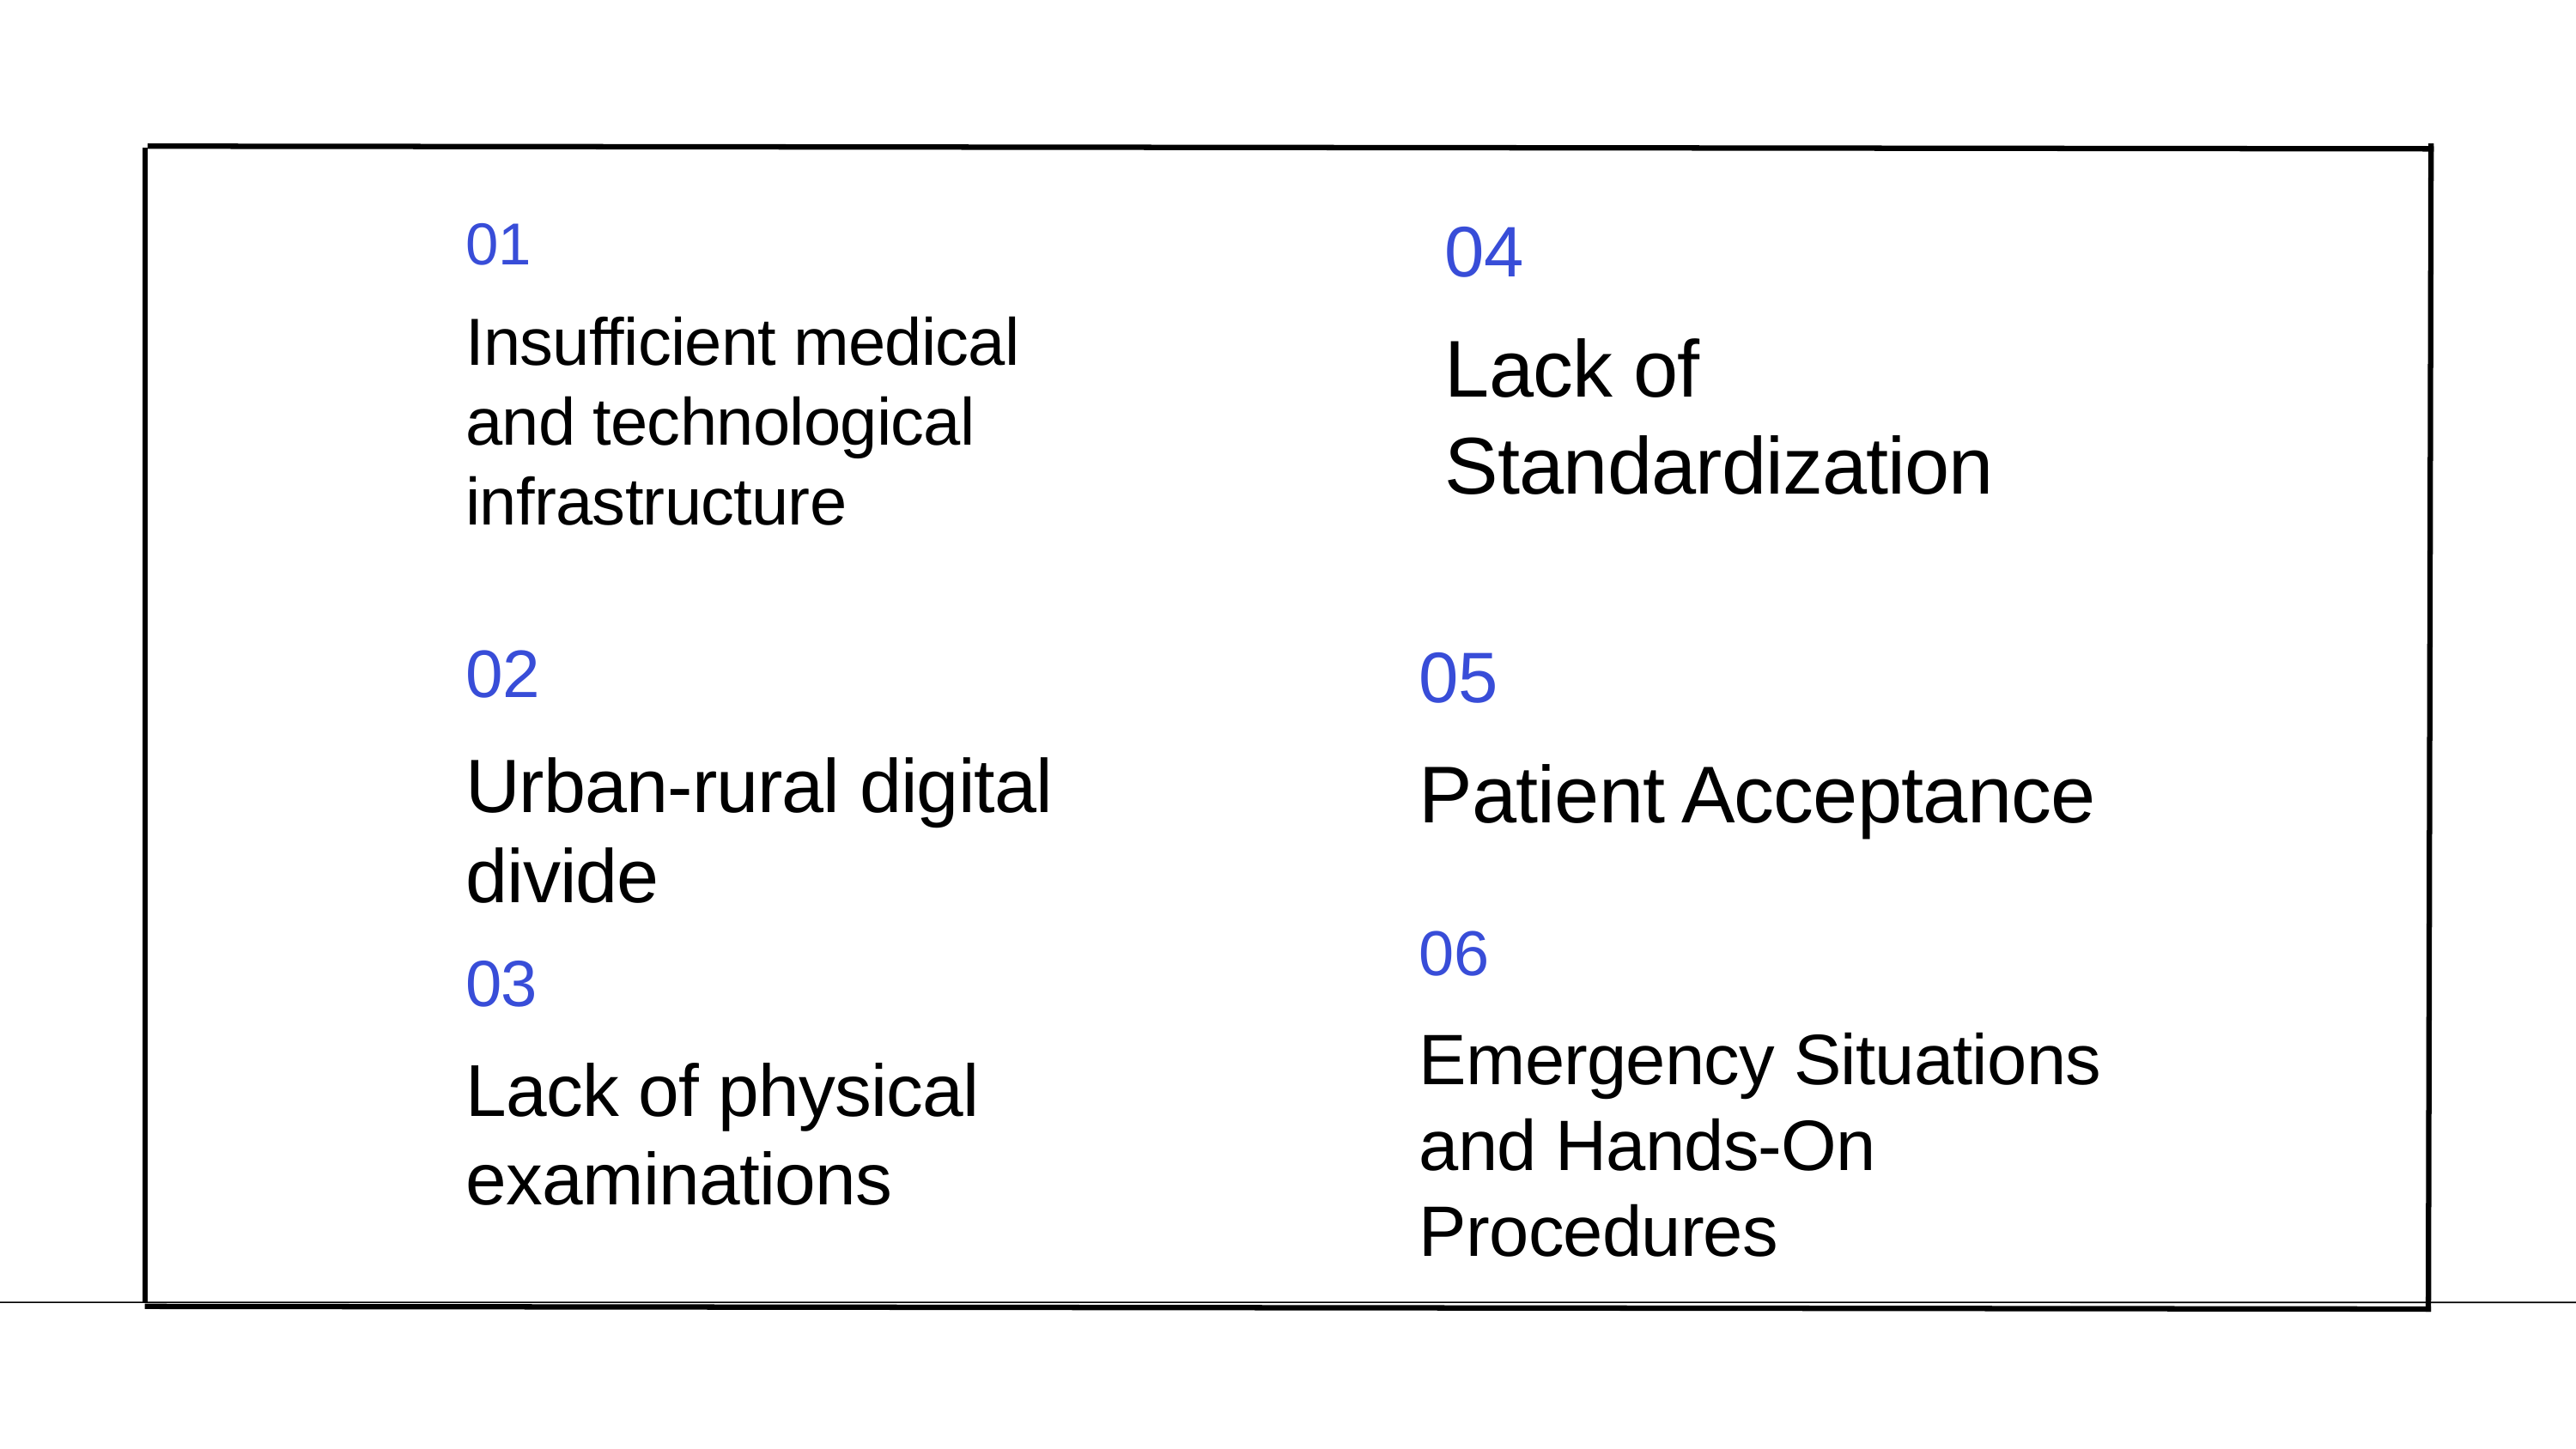

01
Insufficient medical
and technological infrastructure

04
Lack of
Standardization

02
Urban-rural digital divide

05
Patient Acceptance

06
Emergency Situations and Hands-On Procedures

03
Lack of physical examinations